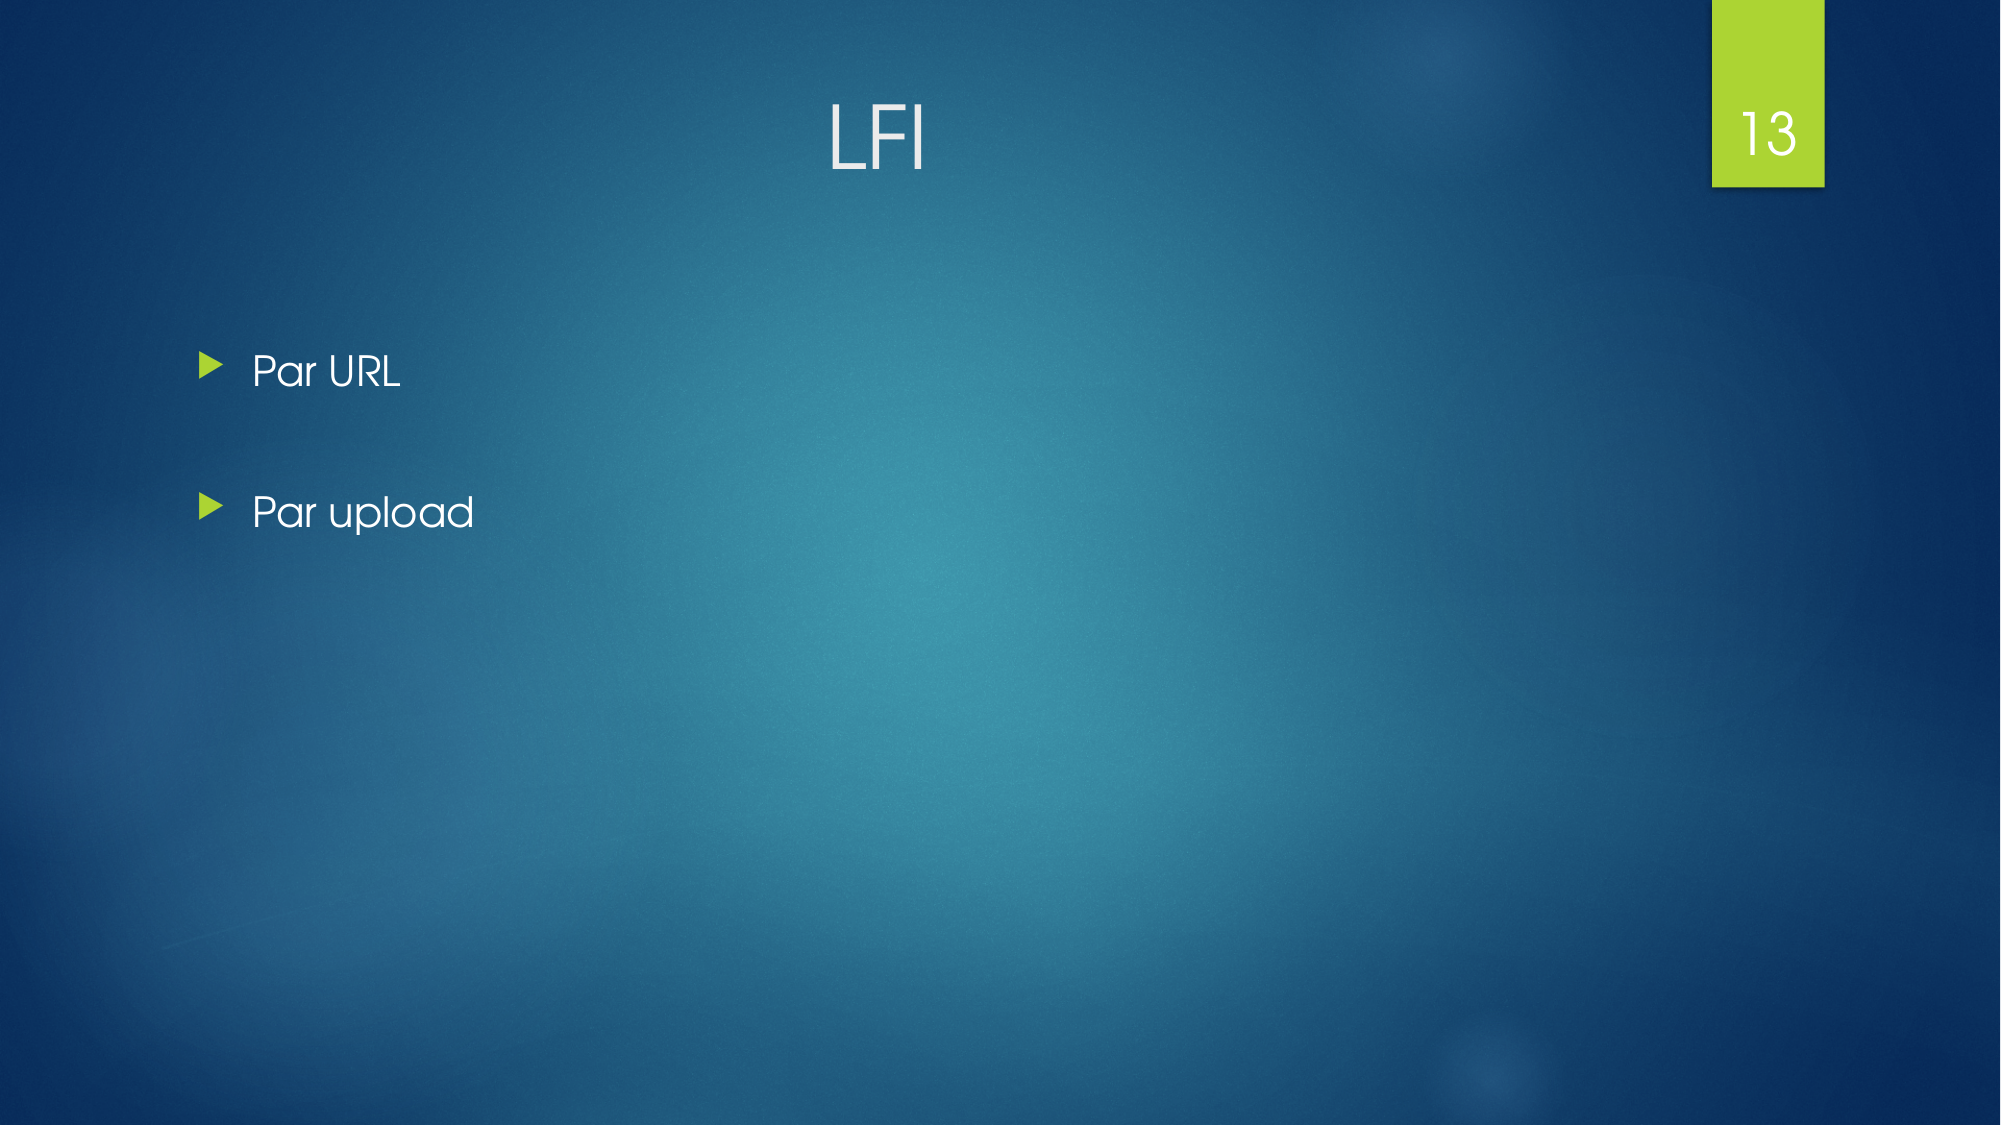

13
# LFI
Par URL

Par upload